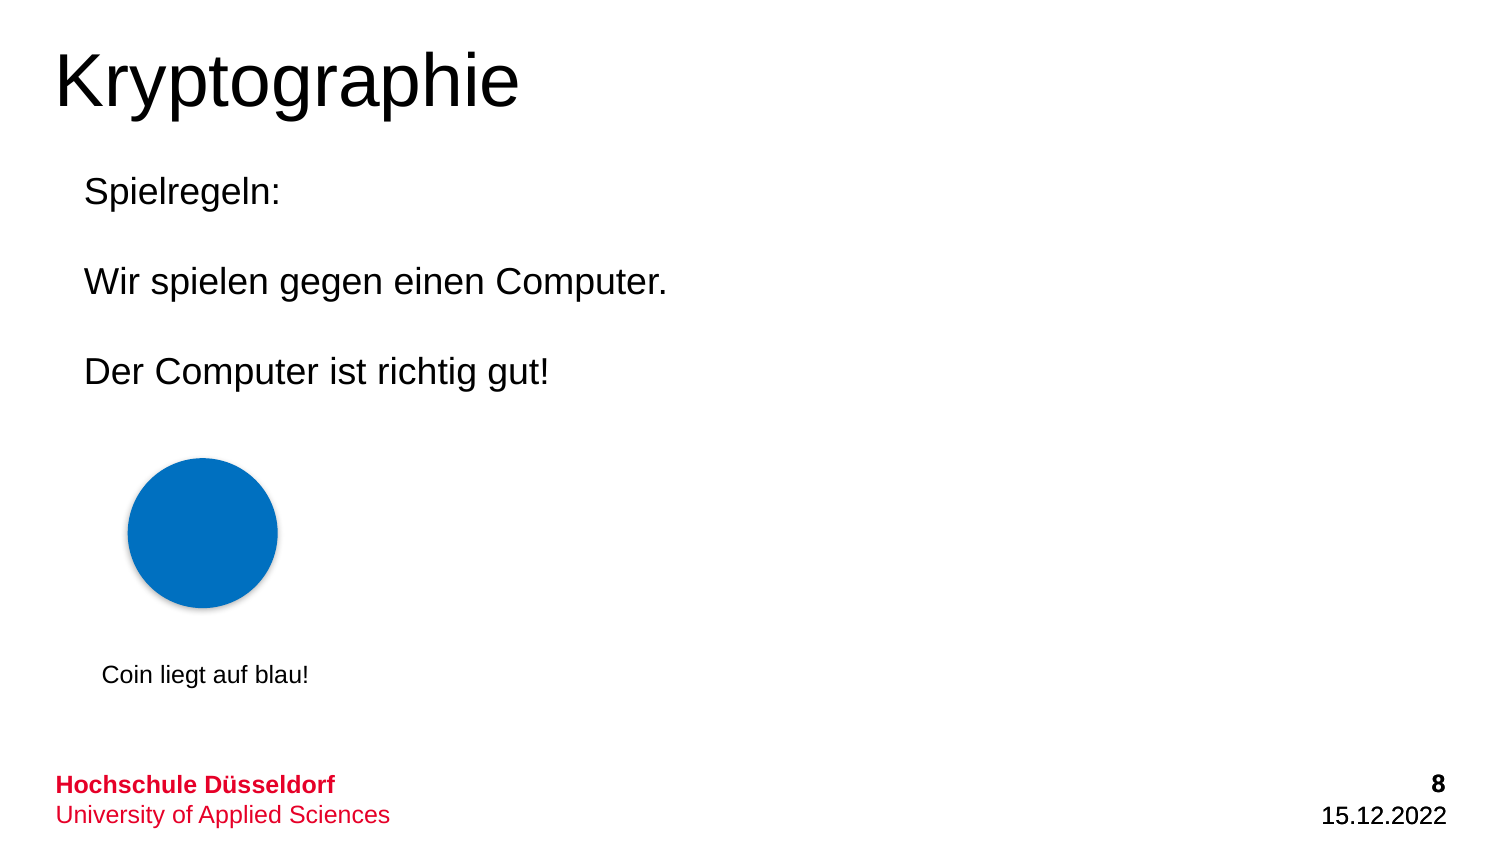

# Kryptographie
Spielregeln:

Wir spielen gegen einen Computer.

Der Computer ist richtig gut!

Coin liegt auf blau!
8

8

15.12.2022
15.12.2022